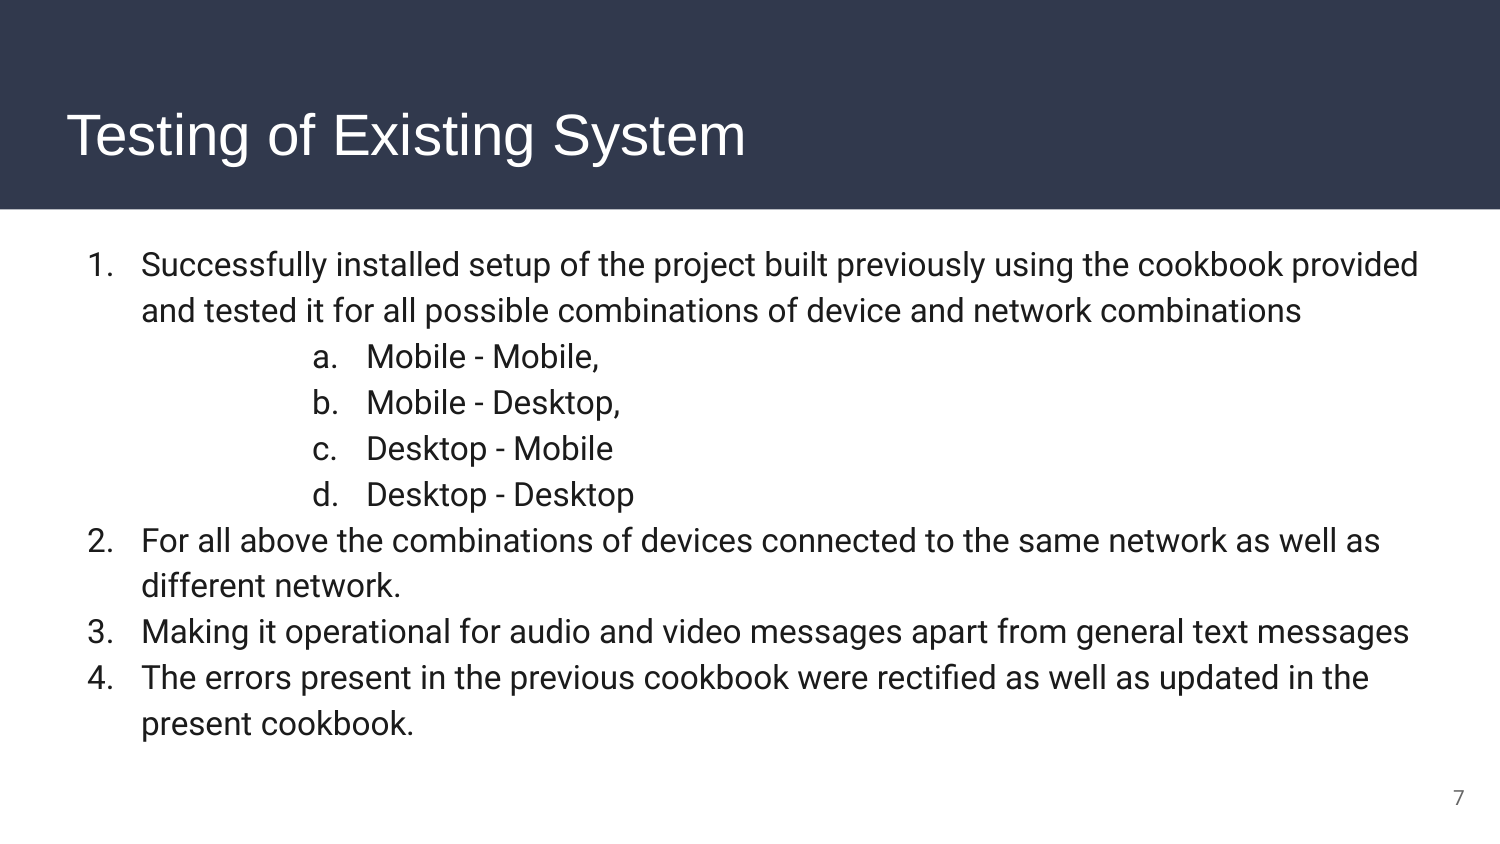

# Testing of Existing System
Successfully installed setup of the project built previously using the cookbook provided and tested it for all possible combinations of device and network combinations
Mobile - Mobile,
Mobile - Desktop,
Desktop - Mobile
Desktop - Desktop
For all above the combinations of devices connected to the same network as well as different network.
Making it operational for audio and video messages apart from general text messages
The errors present in the previous cookbook were rectified as well as updated in the present cookbook.

7